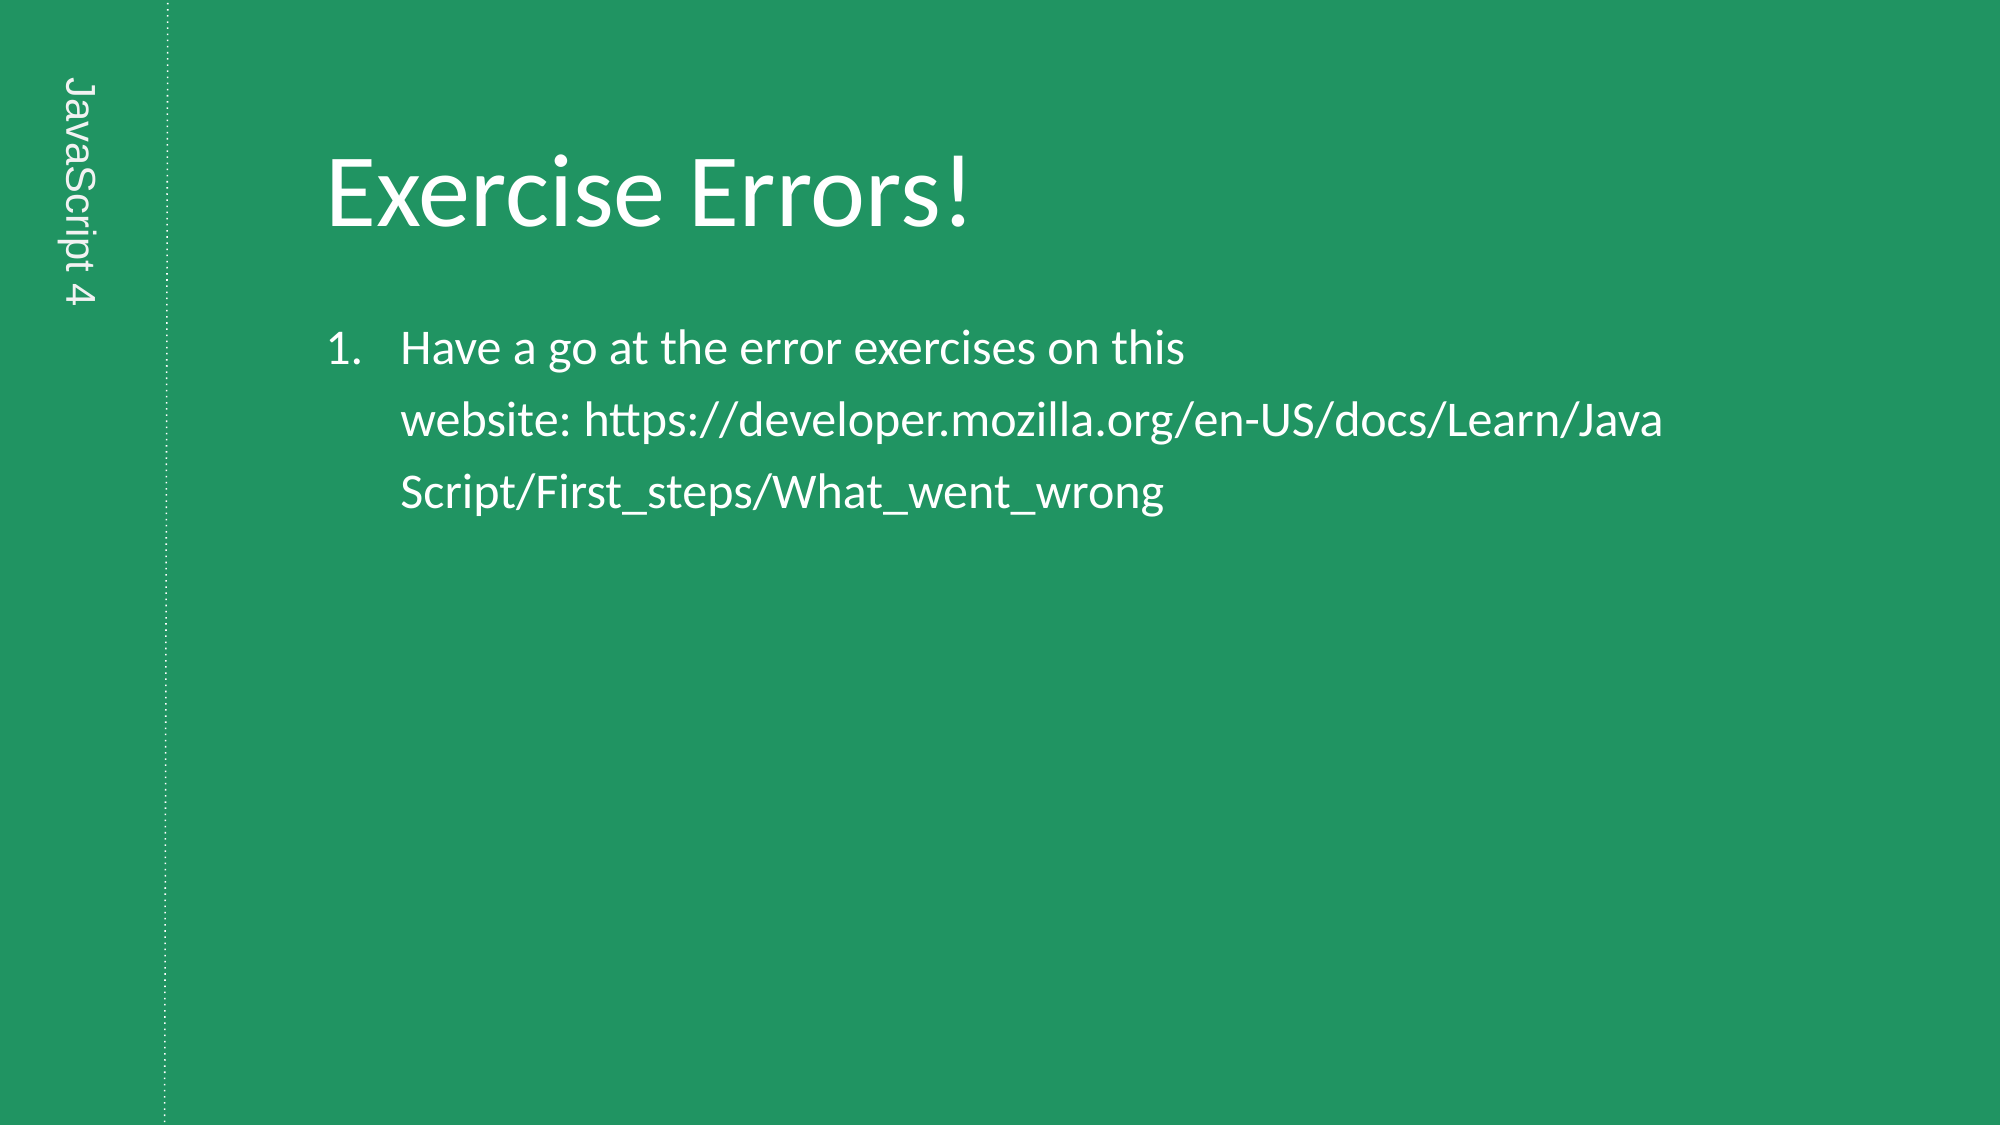

# Exercise Errors!
Have a go at the error exercises on this website: https://developer.mozilla.org/en-US/docs/Learn/JavaScript/First_steps/What_went_wrong